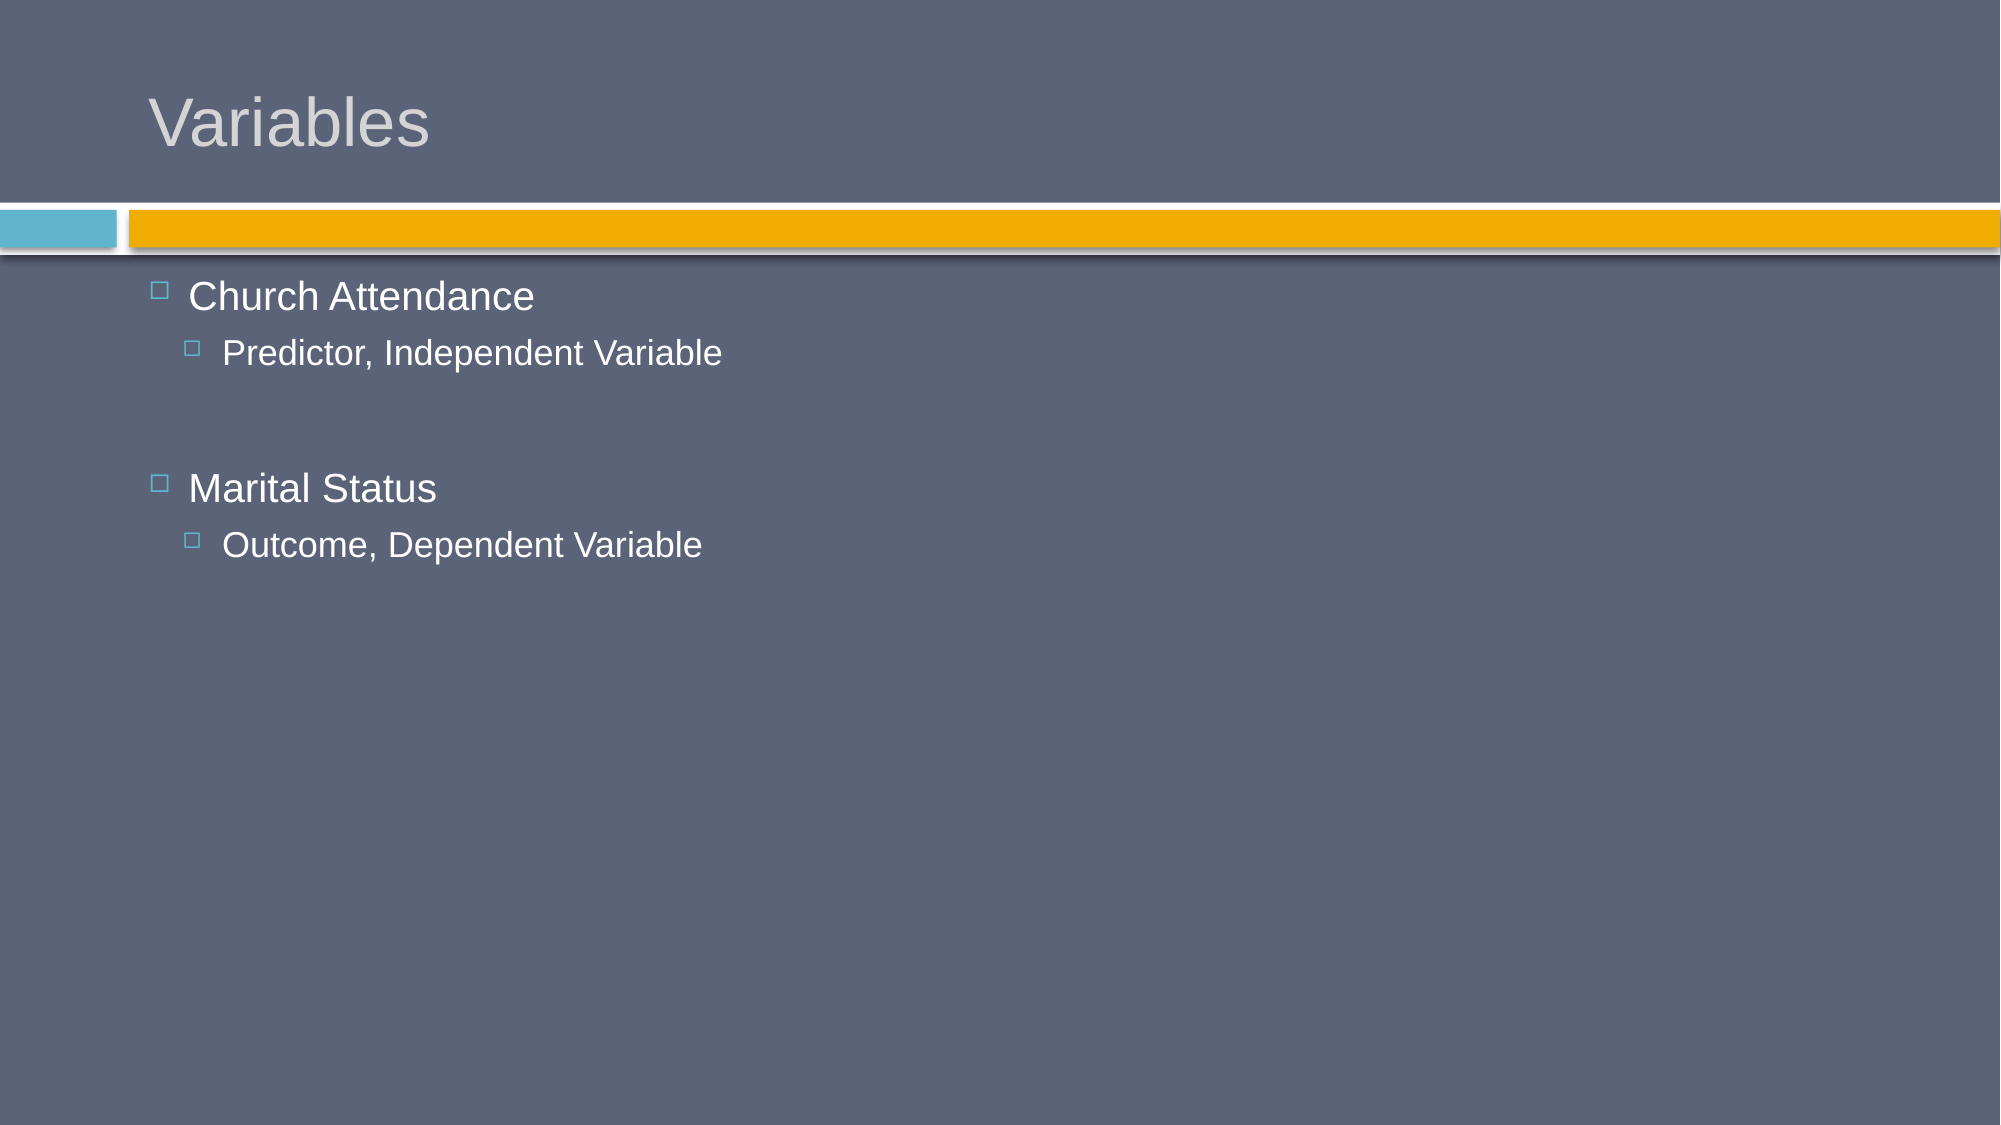

# Variables
Church Attendance
Predictor, Independent Variable

Marital Status
Outcome, Dependent Variable